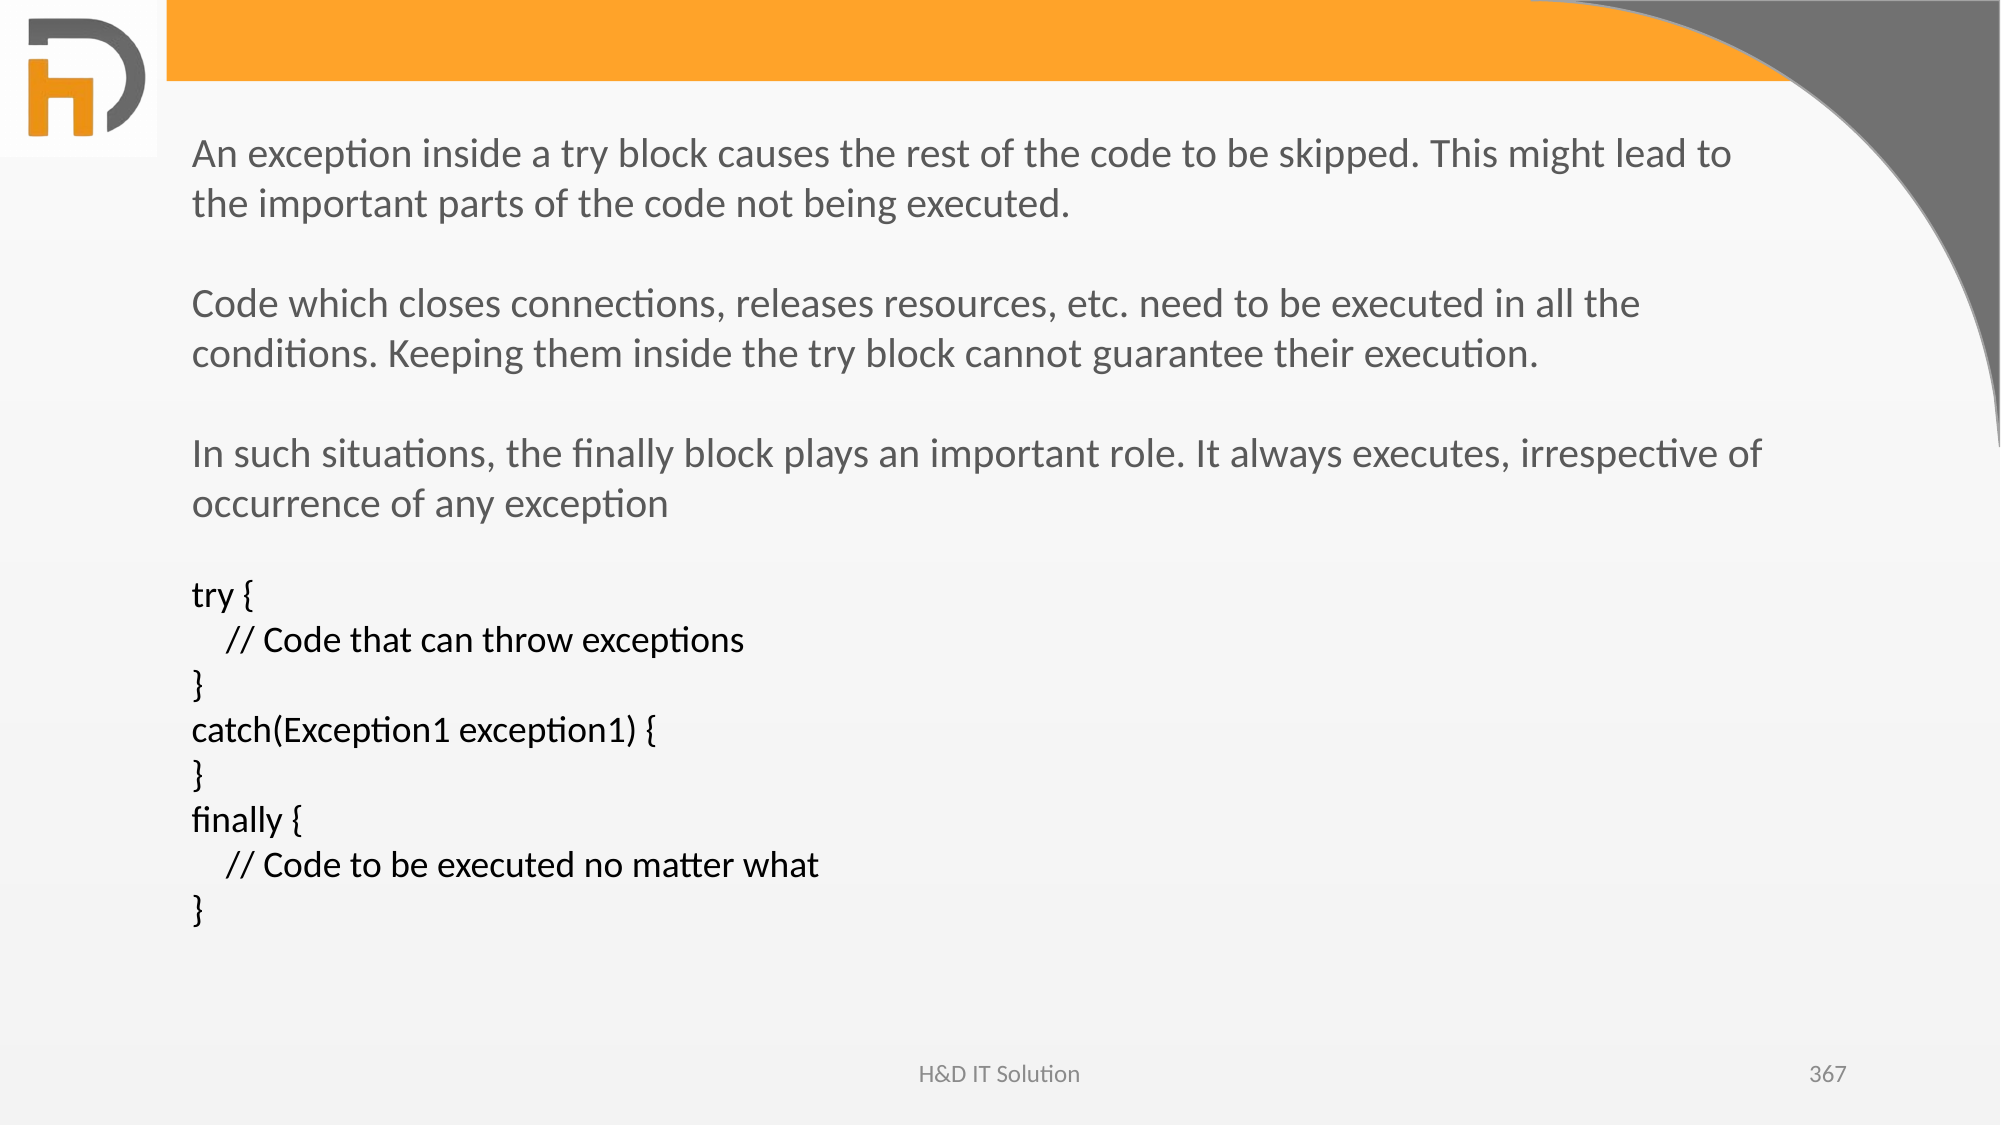

An exception inside a try block causes the rest of the code to be skipped. This might lead to the important parts of the code not being executed.

Code which closes connections, releases resources, etc. need to be executed in all the conditions. Keeping them inside the try block cannot guarantee their execution.

In such situations, the finally block plays an important role. It always executes, irrespective of occurrence of any exception
try {
    // Code that can throw exceptions
}
catch(Exception1 exception1) {
}
finally {
    // Code to be executed no matter what
}
H&D IT Solution
367